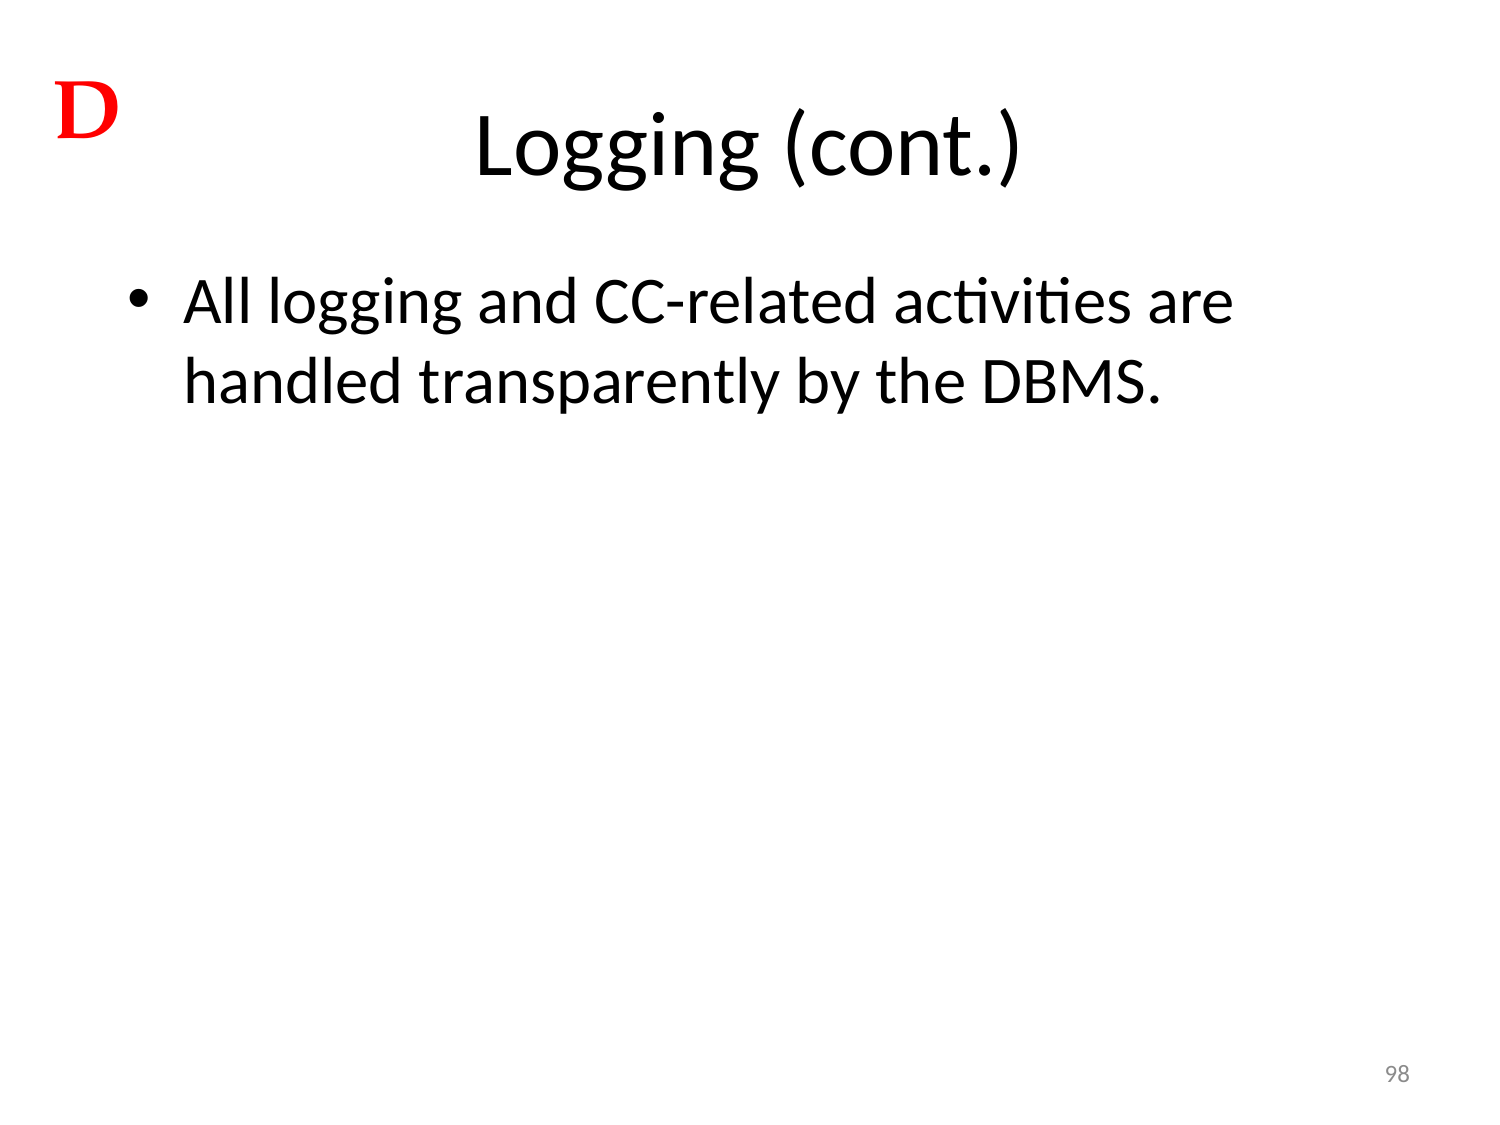

# Logging (cont.)
D
All logging and CC-related activities are handled transparently by the DBMS.
98